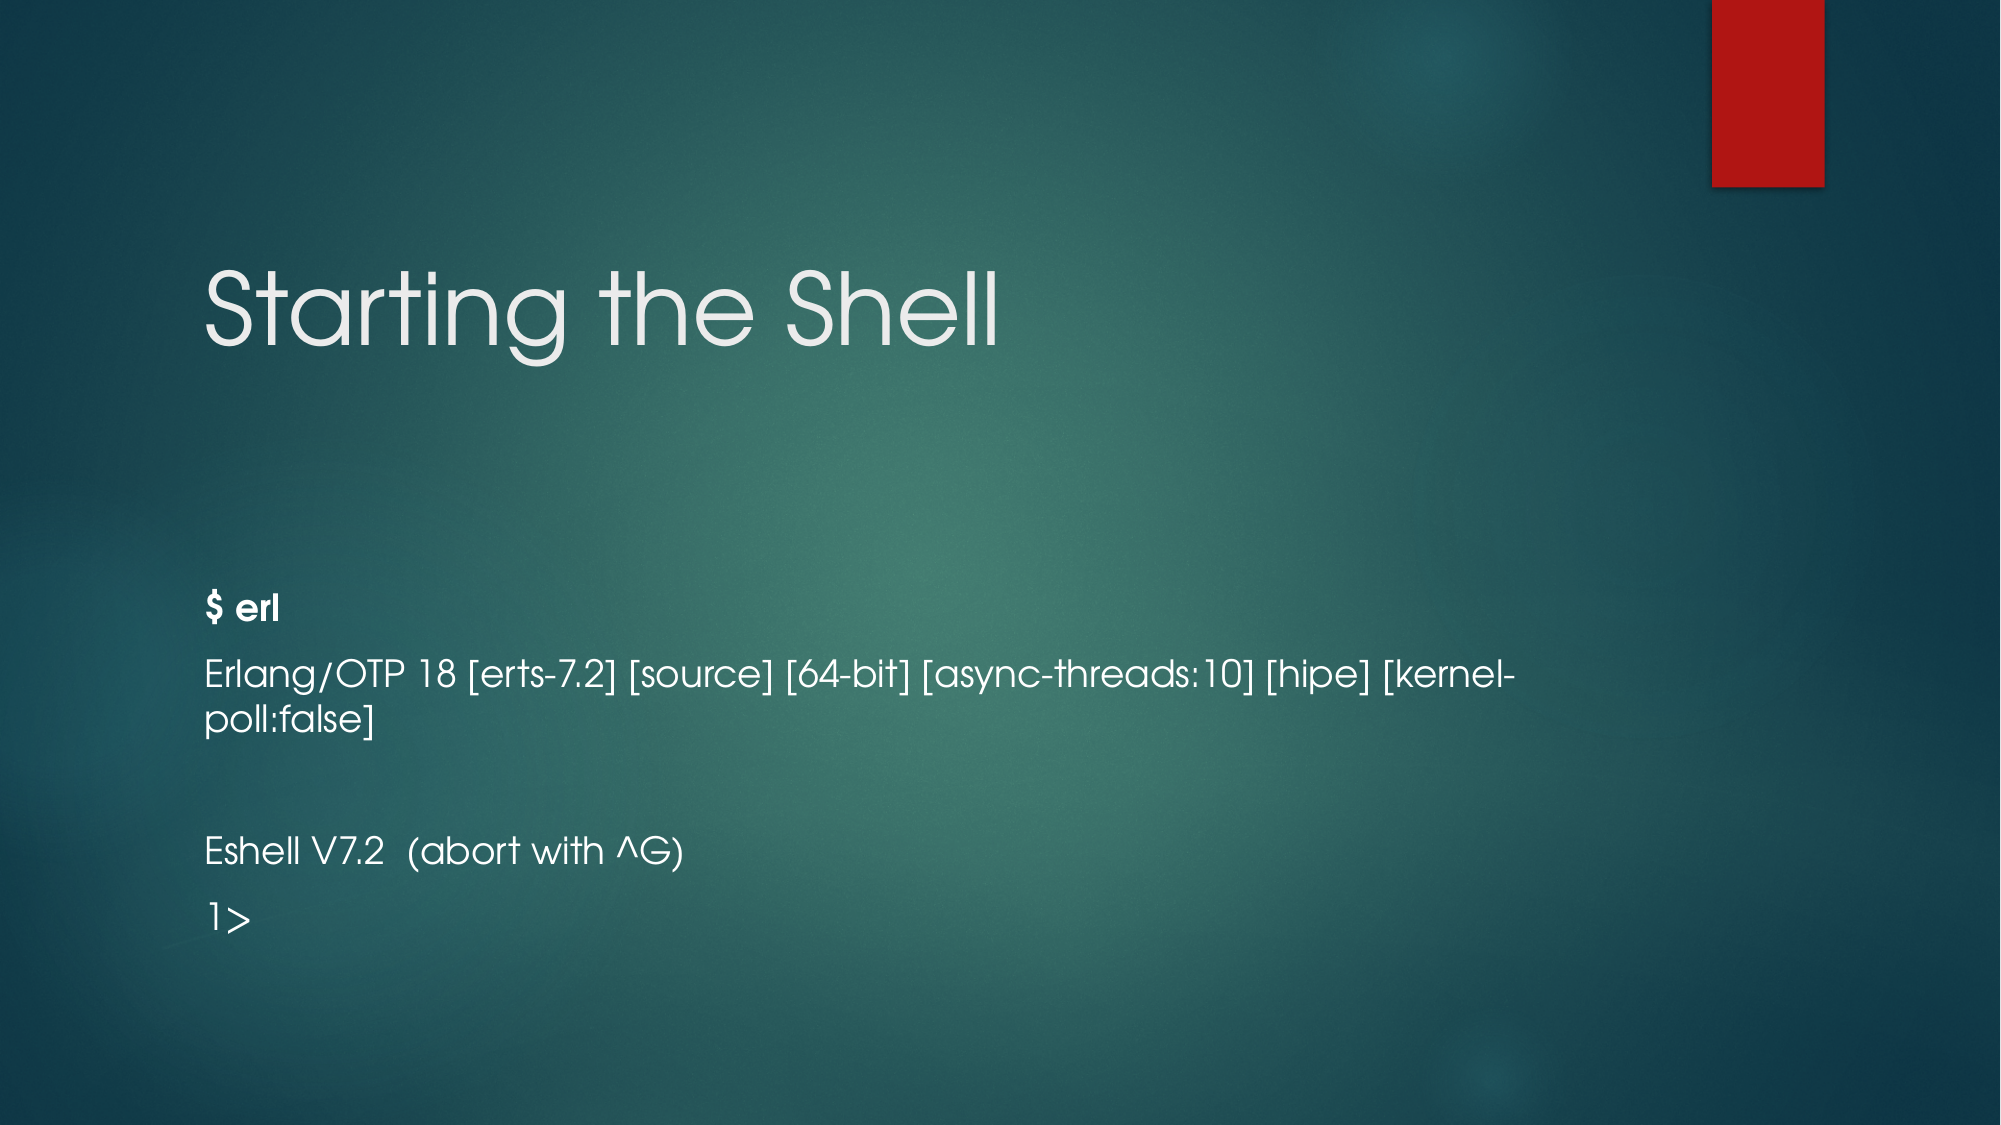

# Starting the Shell
$ erl
Erlang/OTP 18 [erts-7.2] [source] [64-bit] [async-threads:10] [hipe] [kernel-poll:false]

Eshell V7.2  (abort with ^G)
1>